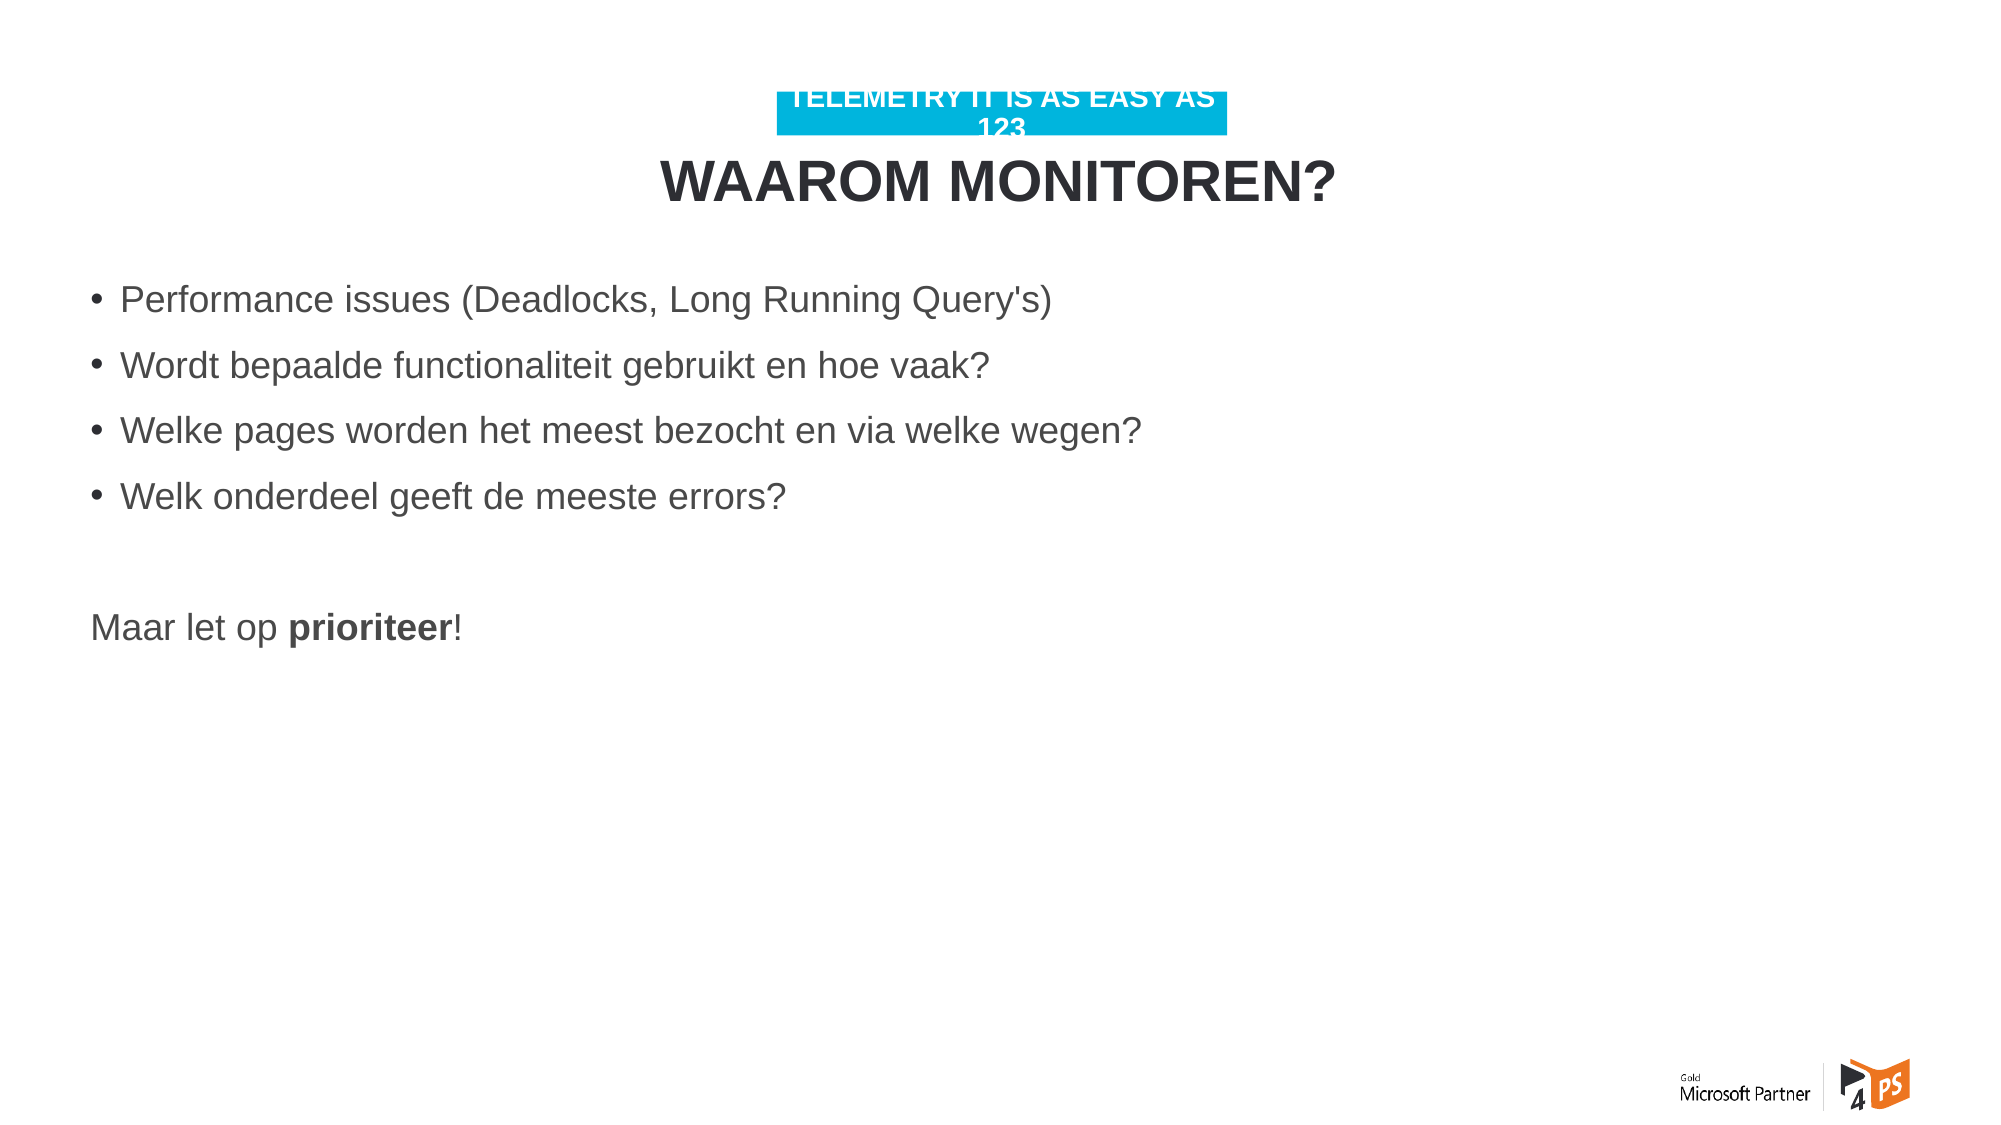

Telemetry it is as easy as 123
# Waarom monitoren?
Performance issues (Deadlocks, Long Running Query's)
Wordt bepaalde functionaliteit gebruikt en hoe vaak?
Welke pages worden het meest bezocht en via welke wegen?
Welk onderdeel geeft de meeste errors?

Maar let op prioriteer!